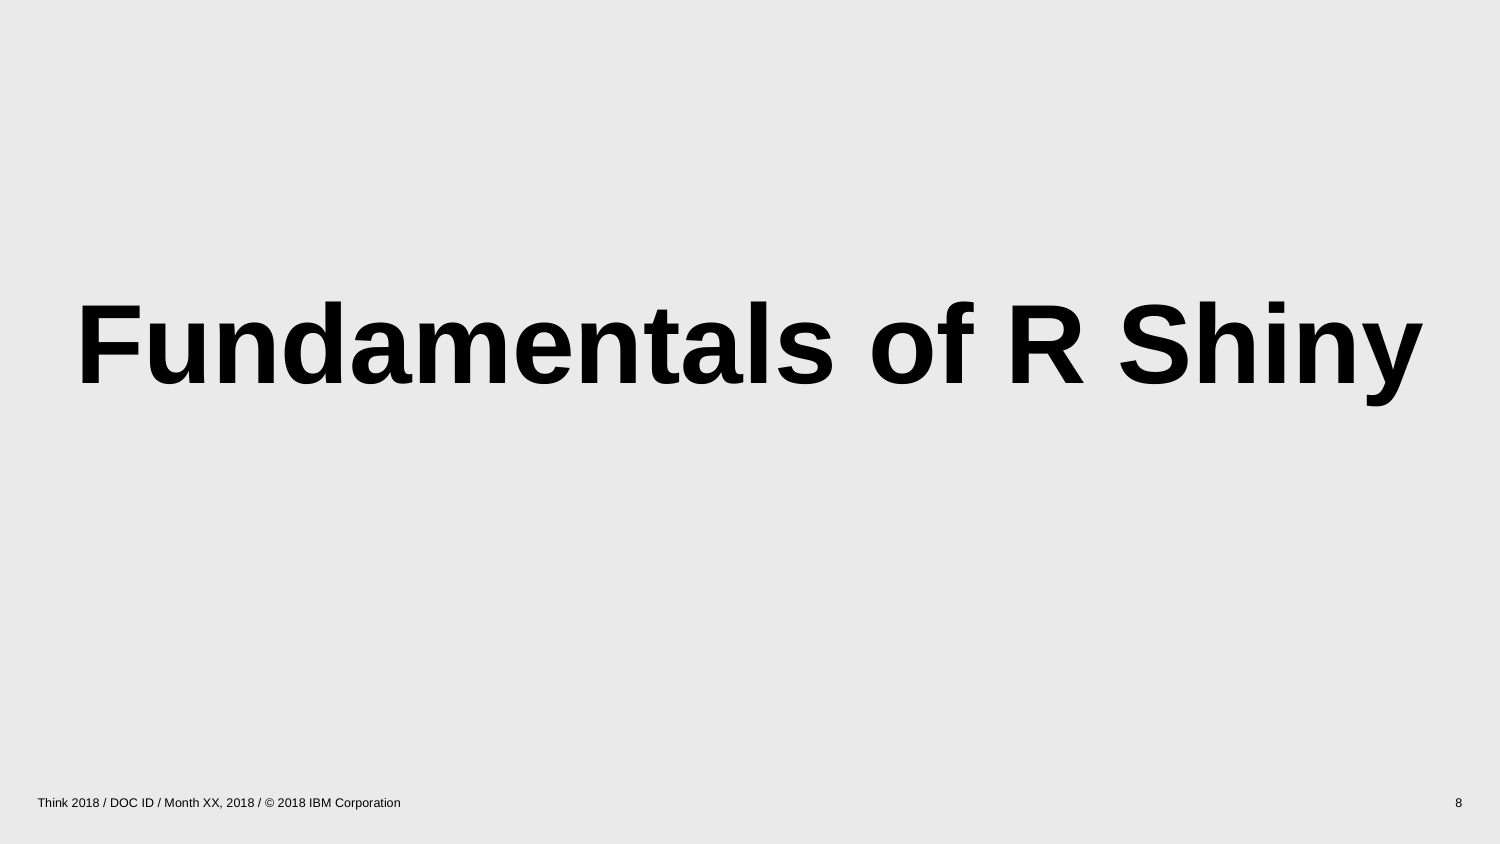

# Fundamentals of R Shiny
Think 2018 / DOC ID / Month XX, 2018 / © 2018 IBM Corporation
8